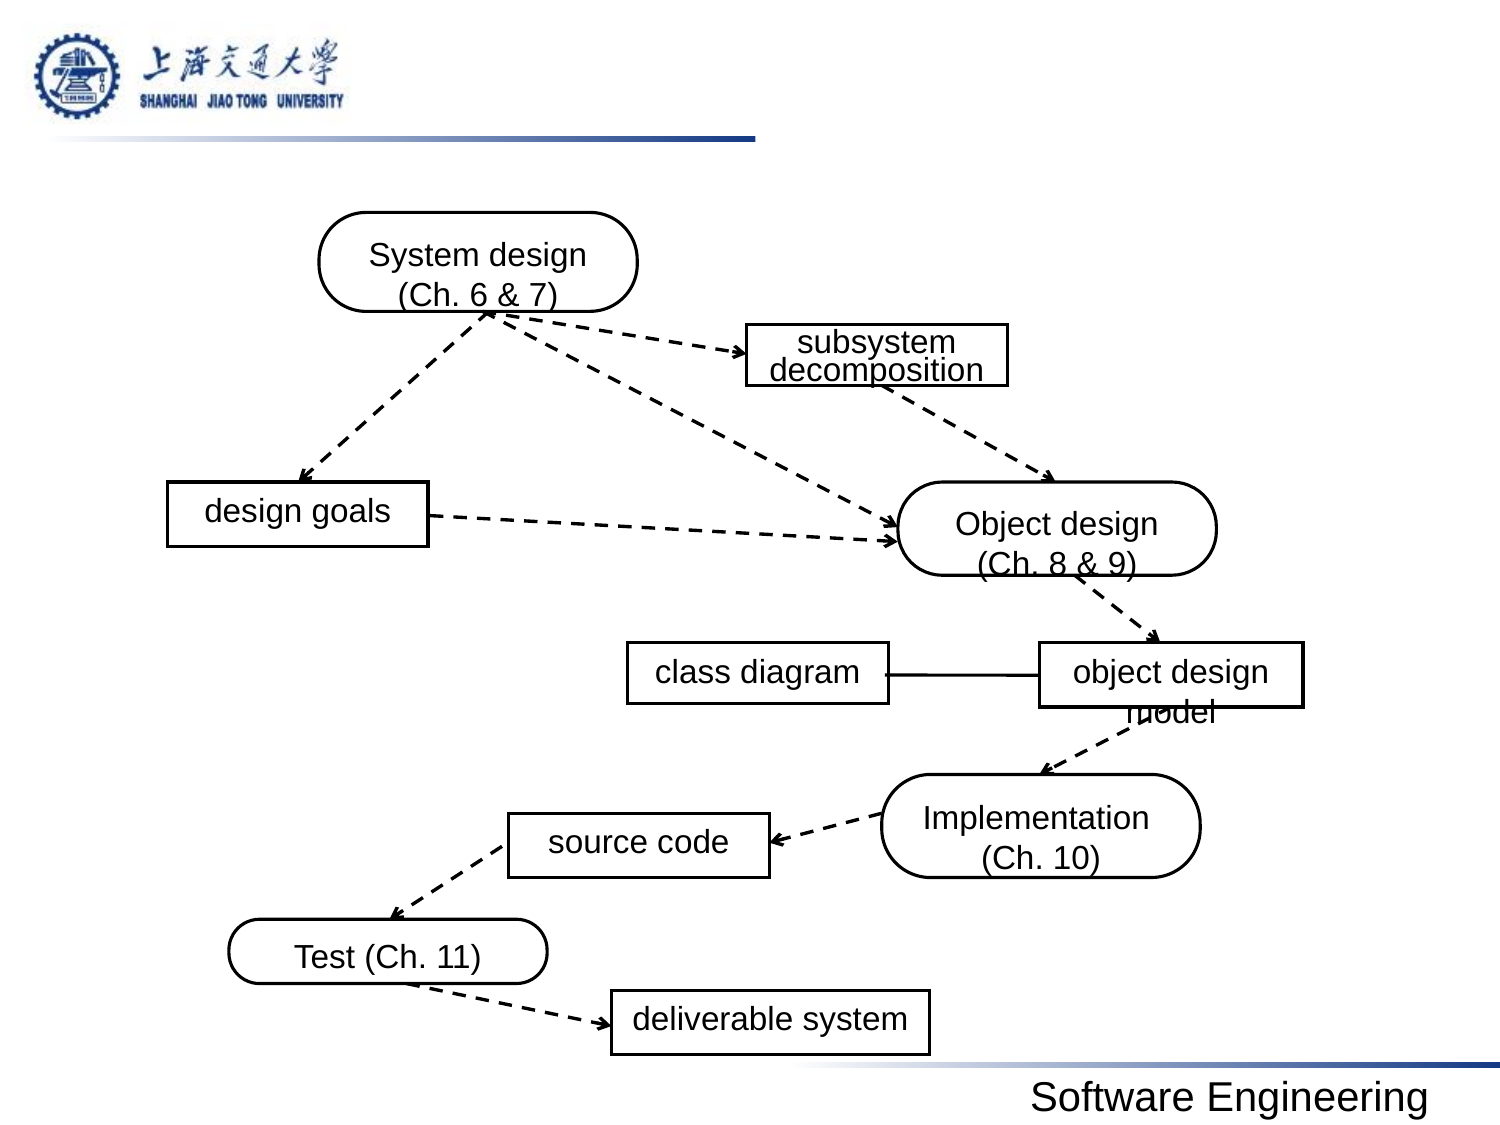

#
System design (Ch. 6 & 7)

subsystem decomposition

design goals
Object design (Ch. 8 & 9)

class diagram
object design model

Implementation
(Ch. 10)

source code

Test (Ch. 11)

deliverable system